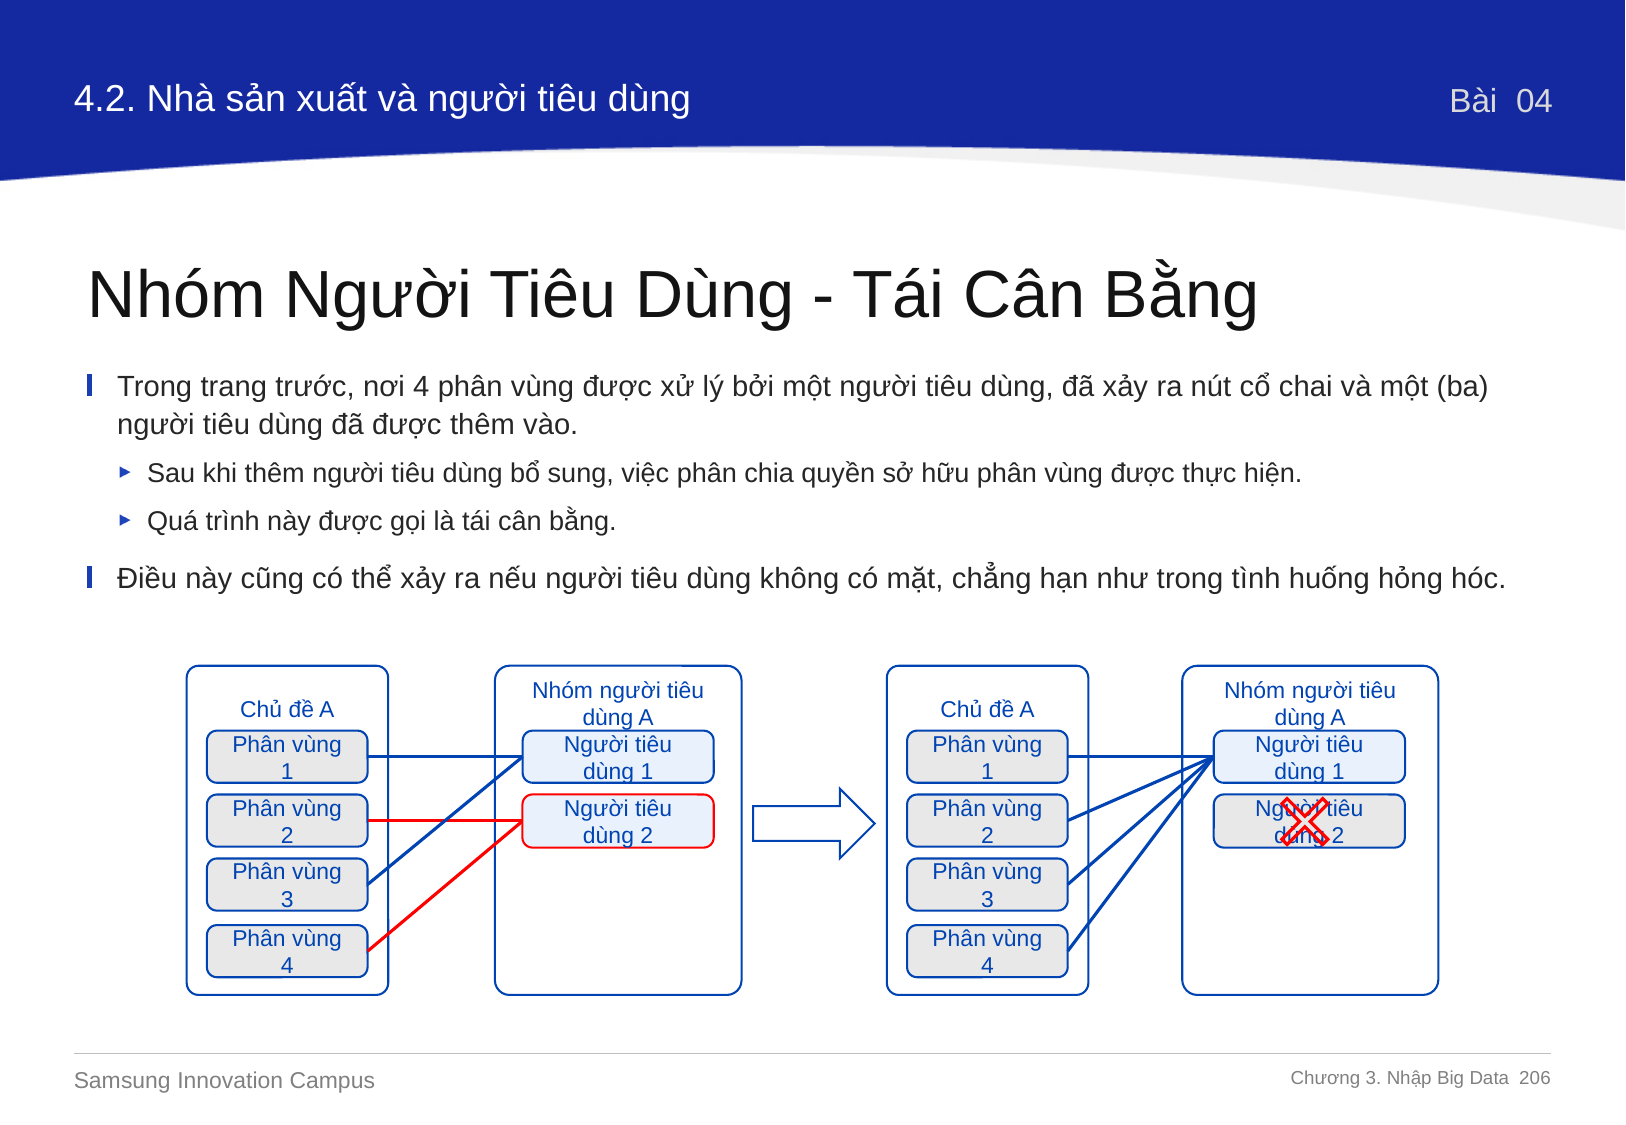

4.2. Nhà sản xuất và người tiêu dùng
Bài  04
Nhóm Người Tiêu Dùng - Tái Cân Bằng
Trong trang trước, nơi 4 phân vùng được xử lý bởi một người tiêu dùng, đã xảy ra nút cổ chai và một (ba) người tiêu dùng đã được thêm vào.
Sau khi thêm người tiêu dùng bổ sung, việc phân chia quyền sở hữu phân vùng được thực hiện.
Quá trình này được gọi là tái cân bằng.
Điều này cũng có thể xảy ra nếu người tiêu dùng không có mặt, chẳng hạn như trong tình huống hỏng hóc.

Chủ đề A

Nhóm người tiêu dùng A

Phân vùng 1
Phân vùng 2
Phân vùng 3
Phân vùng 4
Người tiêu dùng 1
Người tiêu dùng 2

Chủ đề A

Nhóm người tiêu dùng A

Phân vùng 1
Phân vùng 2
Phân vùng 3
Phân vùng 4
Người tiêu dùng 1
Người tiêu dùng 2